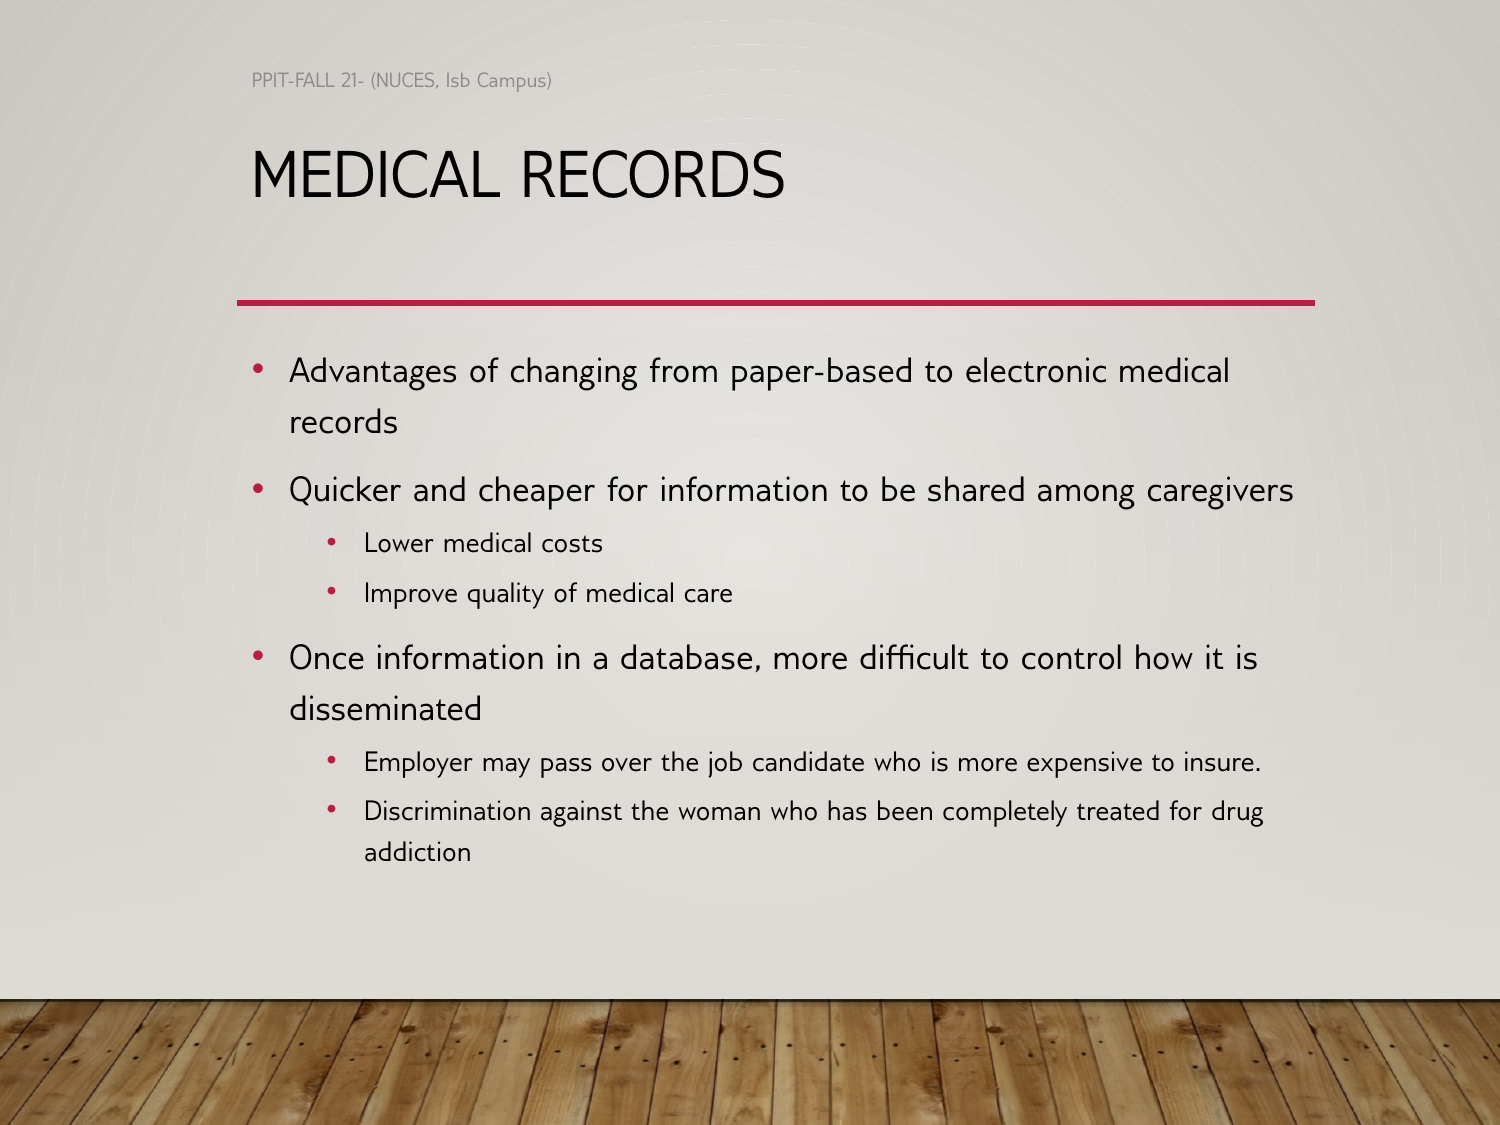

PPIT-FALL 21- (NUCES, Isb Campus)
# Medical Records
Advantages of changing from paper-based to electronic medical records
Quicker and cheaper for information to be shared among caregivers
Lower medical costs
Improve quality of medical care
Once information in a database, more difficult to control how it is disseminated
Employer may pass over the job candidate who is more expensive to insure.
Discrimination against the woman who has been completely treated for drug addiction